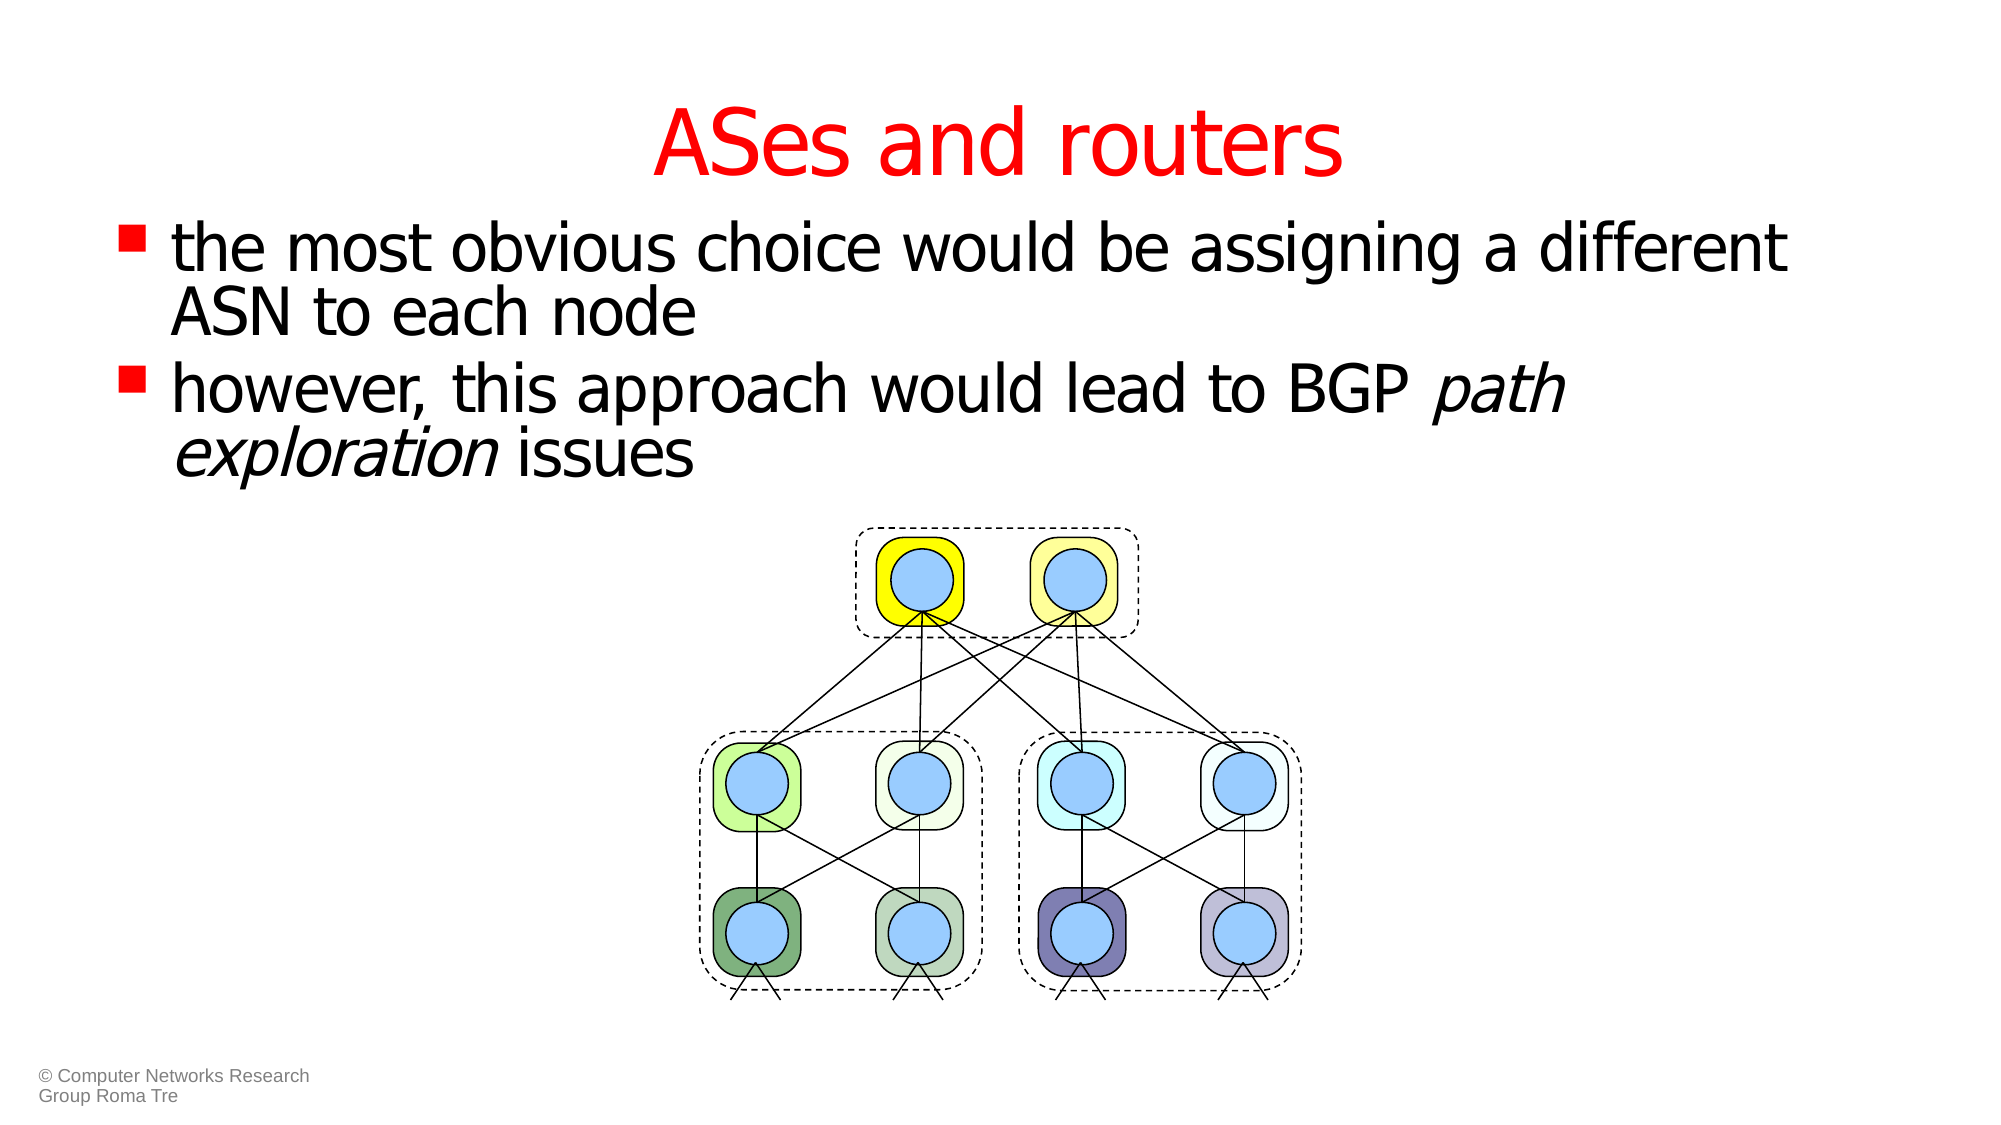

# ASes and routers
the most obvious choice would be assigning a different ASN to each node
however, this approach would lead to BGP path exploration issues